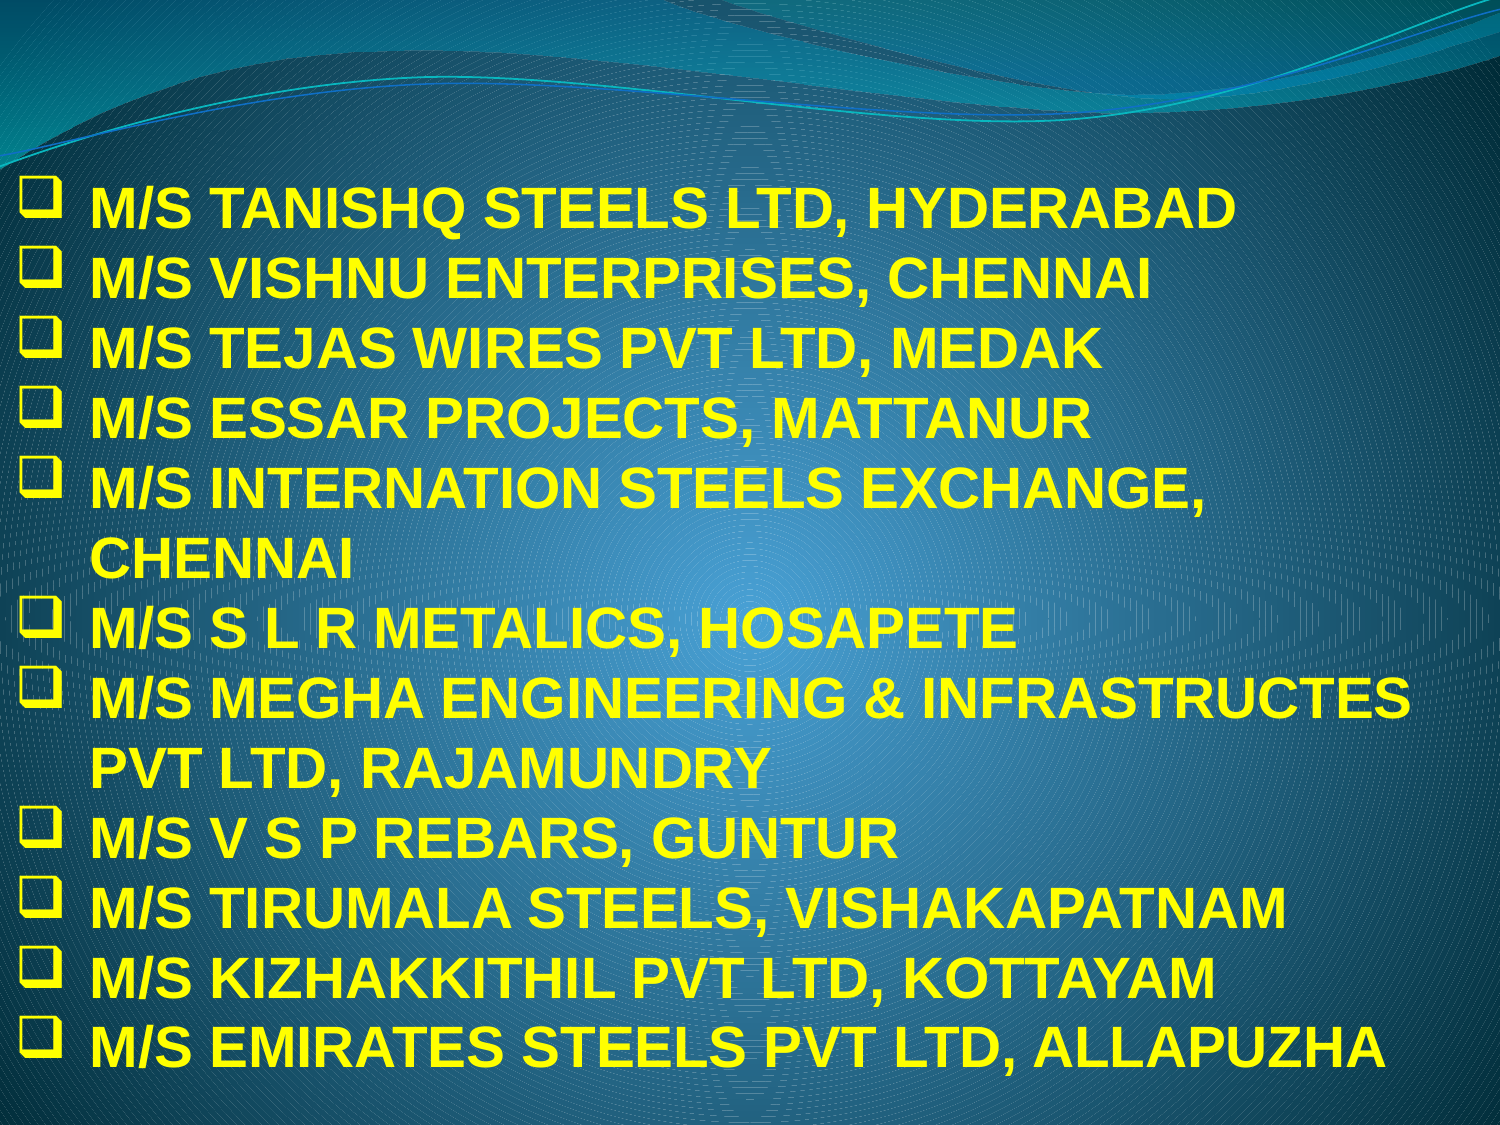

M/S TANISHQ STEELS LTD, HYDERABAD
M/S VISHNU ENTERPRISES, CHENNAI
M/S TEJAS WIRES PVT LTD, MEDAK
M/S ESSAR PROJECTS, MATTANUR
M/S INTERNATION STEELS EXCHANGE, CHENNAI
M/S S L R METALICS, HOSAPETE
M/S MEGHA ENGINEERING & INFRASTRUCTES PVT LTD, RAJAMUNDRY
M/S V S P REBARS, GUNTUR
M/S TIRUMALA STEELS, VISHAKAPATNAM
M/S KIZHAKKITHIL PVT LTD, KOTTAYAM
M/S EMIRATES STEELS PVT LTD, ALLAPUZHA